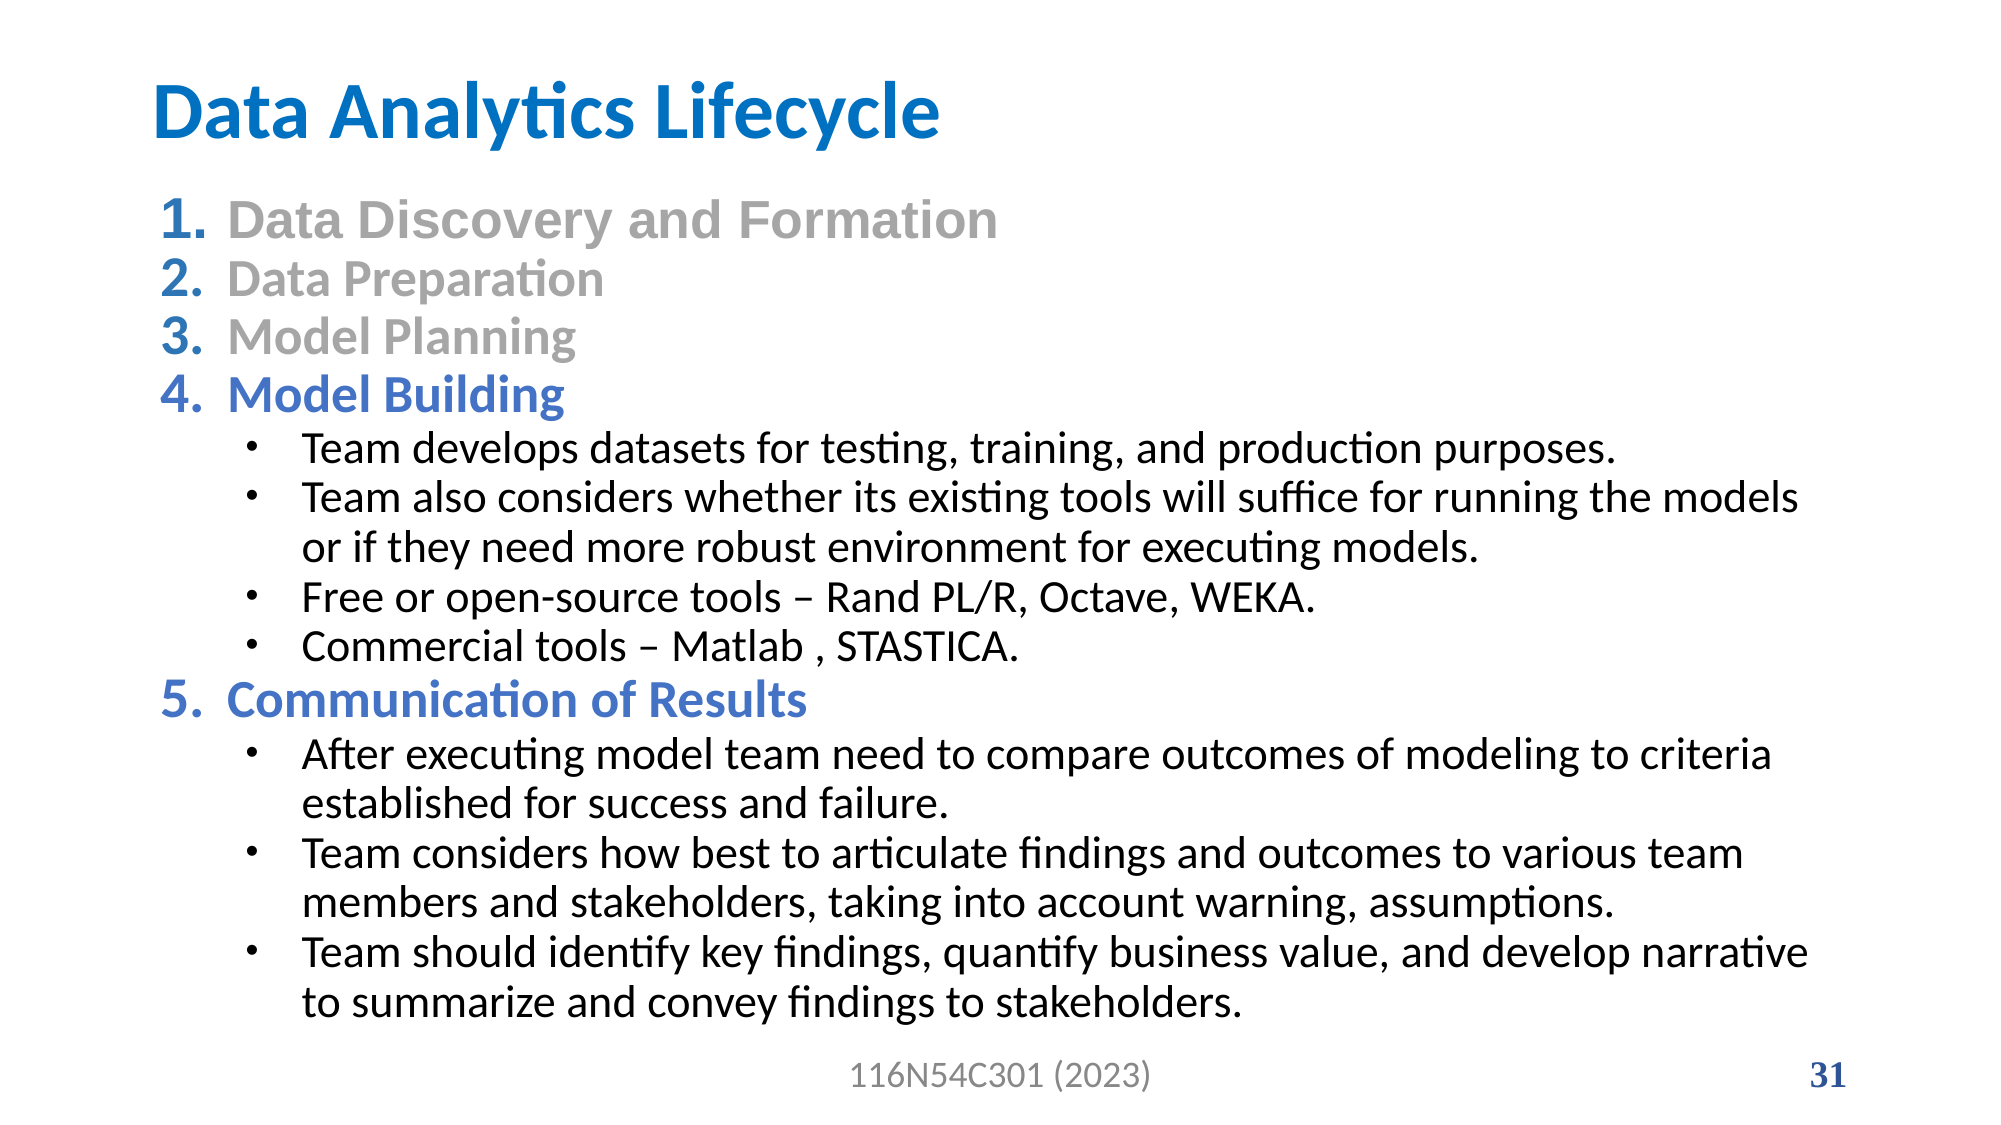

# Data Analytics Lifecycle
Data Discovery and Formation
Data Preparation
Model Planning
Model Building
Team develops datasets for testing, training, and production purposes.
Team also considers whether its existing tools will suffice for running the models or if they need more robust environment for executing models.
Free or open-source tools – Rand PL/R, Octave, WEKA.
Commercial tools – Matlab , STASTICA.
Communication of Results
After executing model team need to compare outcomes of modeling to criteria established for success and failure.
Team considers how best to articulate findings and outcomes to various team members and stakeholders, taking into account warning, assumptions.
Team should identify key findings, quantify business value, and develop narrative to summarize and convey findings to stakeholders.

116N54C301 (2023)
31